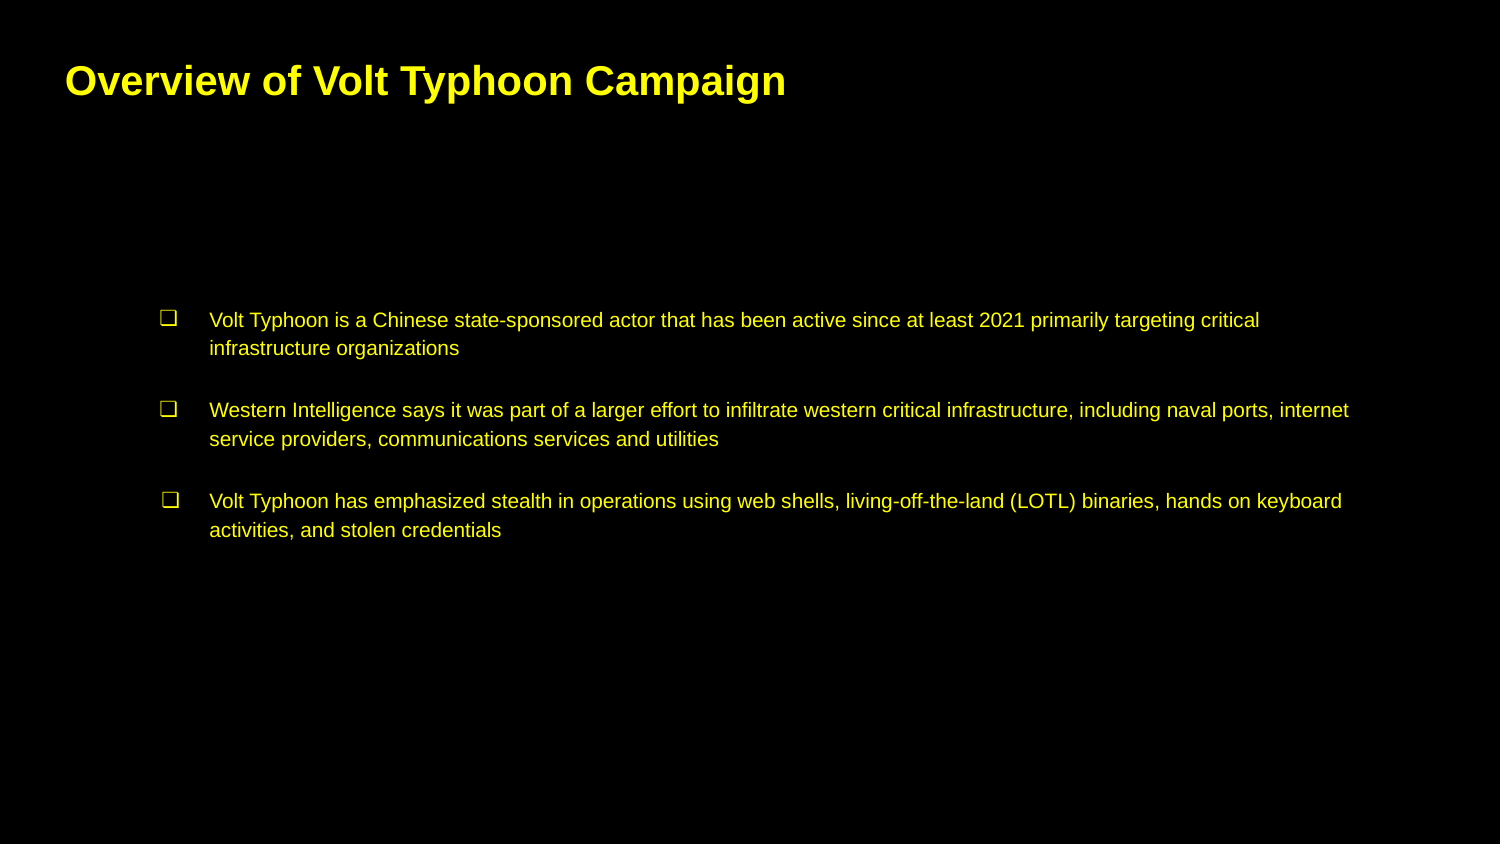

# Overview of Volt Typhoon Campaign
Volt Typhoon is a Chinese state-sponsored actor that has been active since at least 2021 primarily targeting critical infrastructure organizations
Western Intelligence says it was part of a larger effort to infiltrate western critical infrastructure, including naval ports, internet service providers, communications services and utilities
Volt Typhoon has emphasized stealth in operations using web shells, living-off-the-land (LOTL) binaries, hands on keyboard activities, and stolen credentials